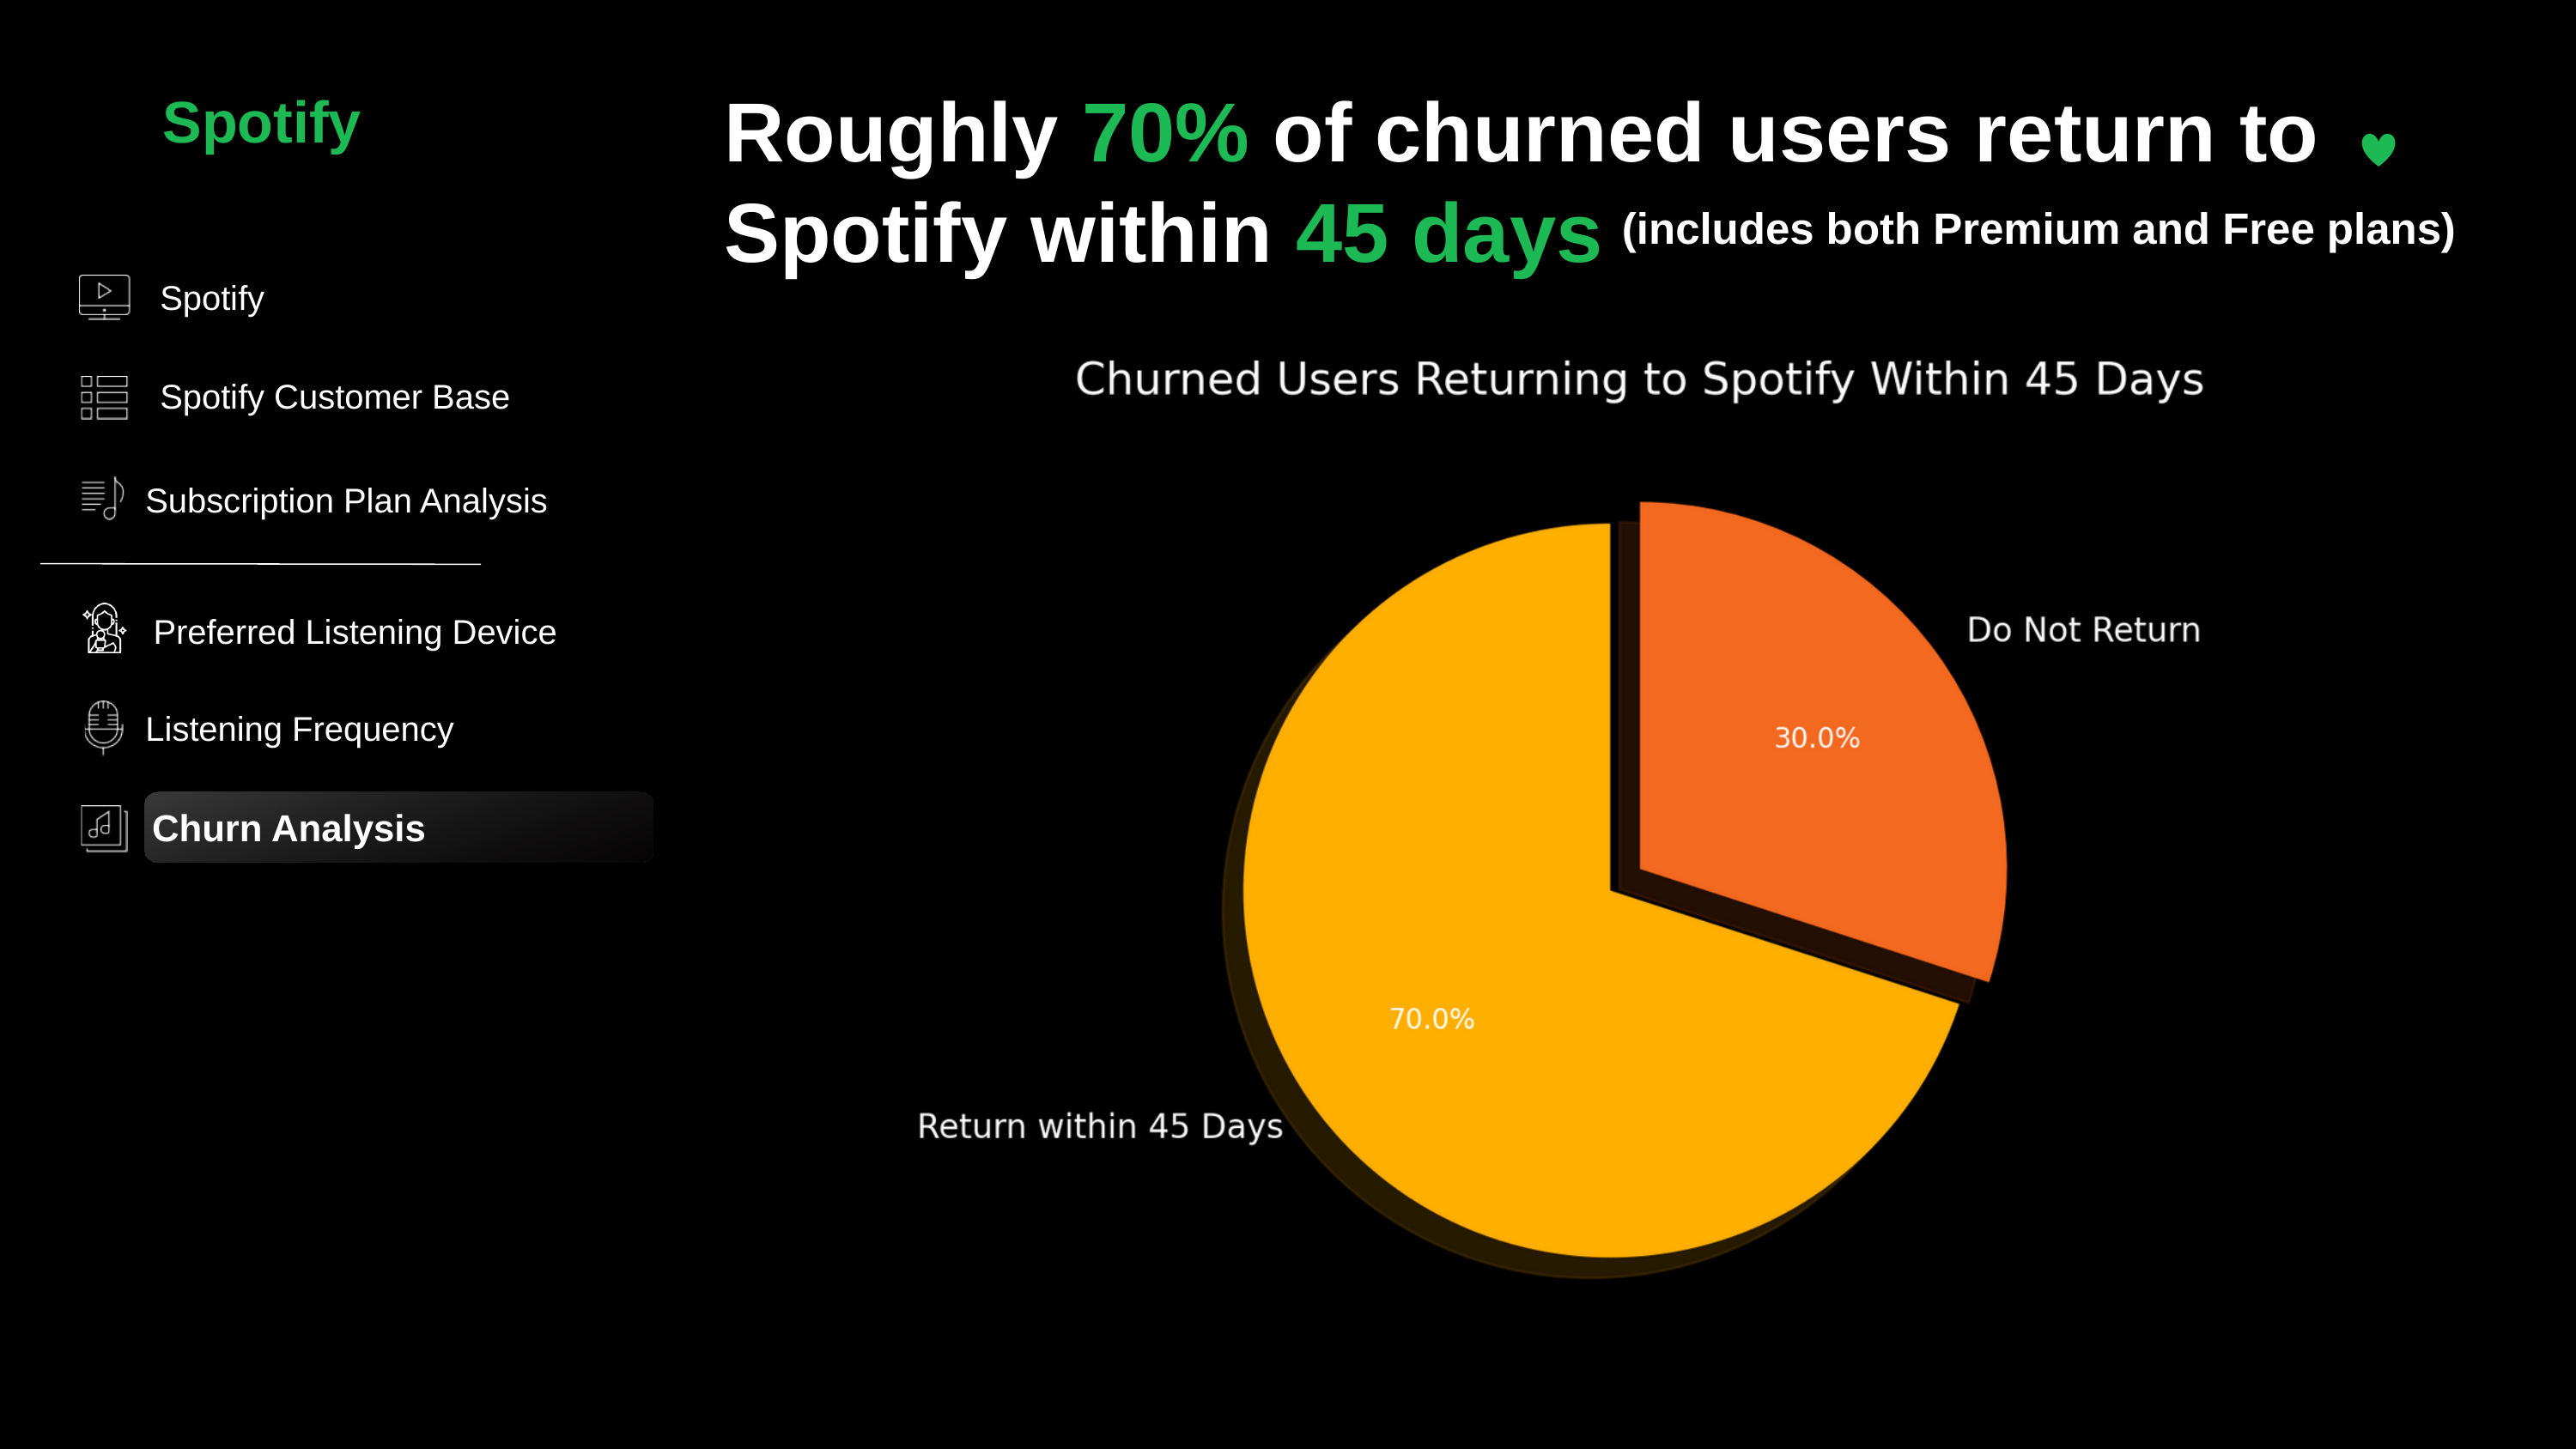

Roughly 70% of churned users return to Spotify within 45 days
Spotify

(includes both Premium and Free plans)

Spotify

Spotify Customer Base

Subscription Plan Analysis

Preferred Listening Device

Listening Frequency

Churn Analysis